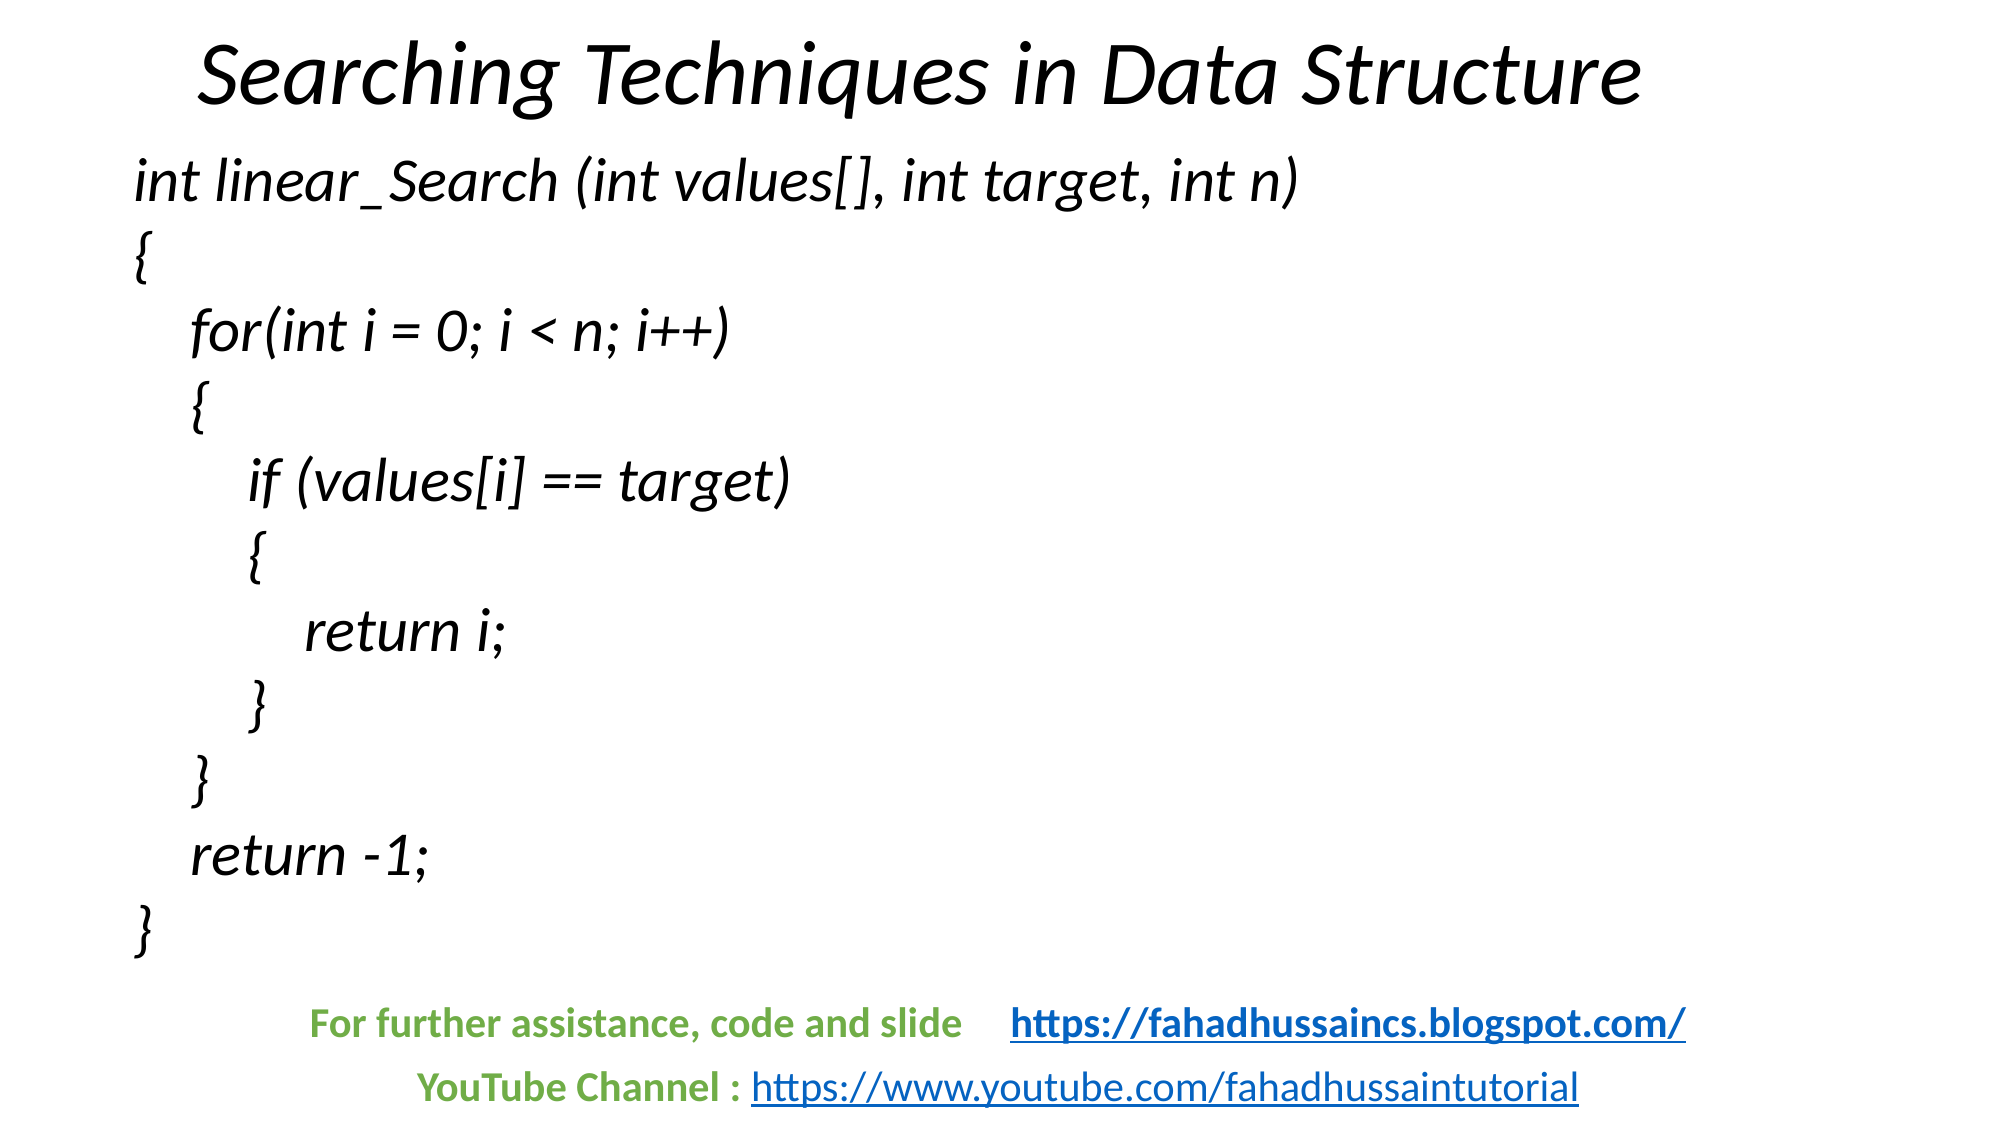

# Searching Techniques in Data Structure
int linear_Search (int values[], int target, int n)
{
    for(int i = 0; i < n; i++)
    {
        if (values[i] == target)
        {
            return i;
        }
    }
    return -1;
}
For further assistance, code and slide     https://fahadhussaincs.blogspot.com/
YouTube Channel : https://www.youtube.com/fahadhussaintutorial